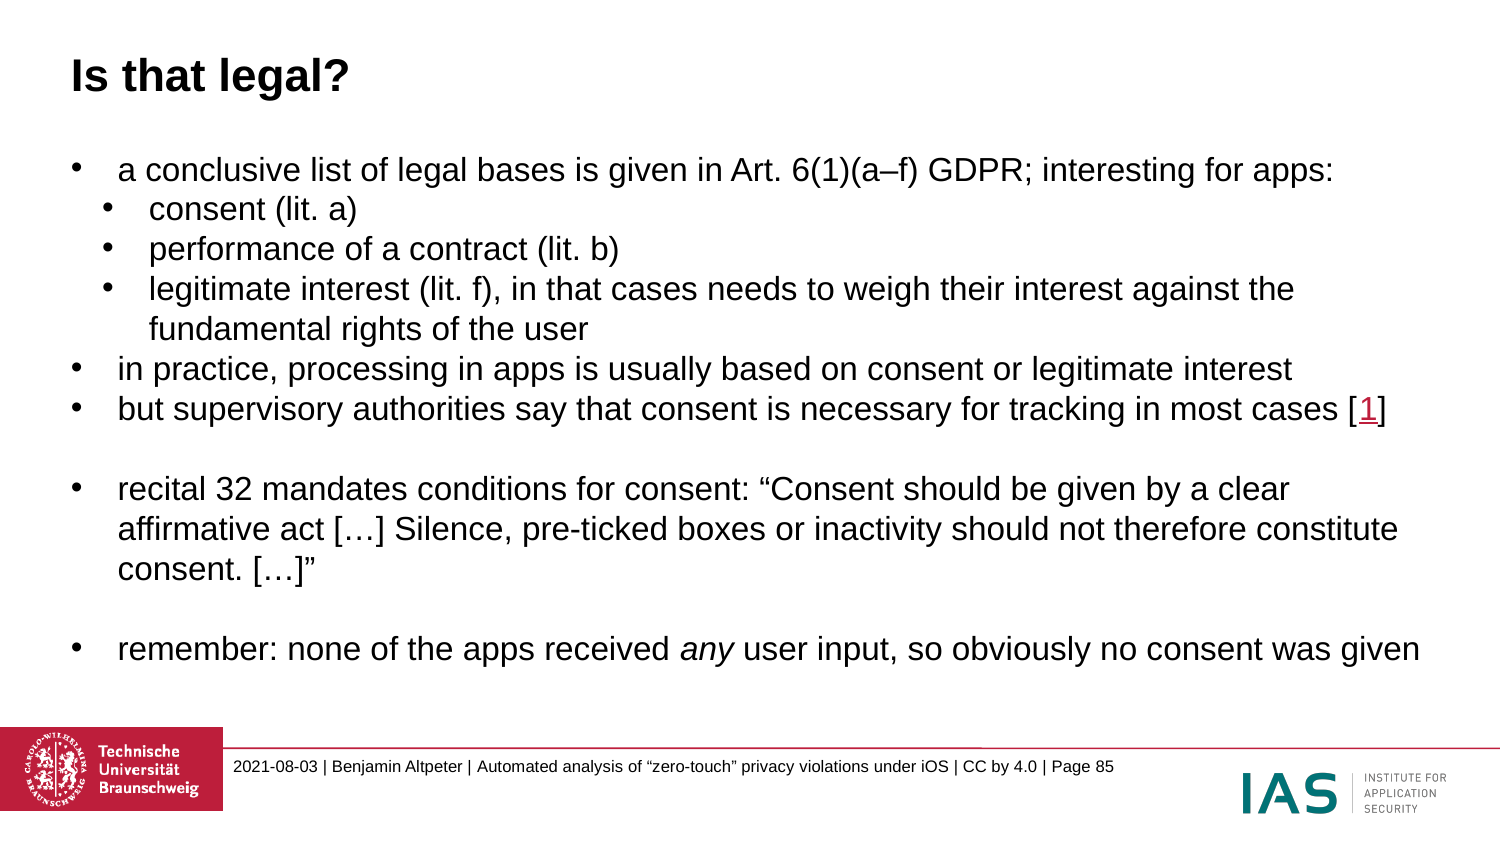

# Is that legal?
a conclusive list of legal bases is given in Art. 6(1)(a–f) GDPR; interesting for apps:
consent (lit. a)
performance of a contract (lit. b)
legitimate interest (lit. f), in that cases needs to weigh their interest against the fundamental rights of the user
in practice, processing in apps is usually based on consent or legitimate interest
but supervisory authorities say that consent is necessary for tracking in most cases [1]

recital 32 mandates conditions for consent: “Consent should be given by a clear affirmative act […] Silence, pre-ticked boxes or inactivity should not therefore constitute consent. […]”

remember: none of the apps received any user input, so obviously no consent was given